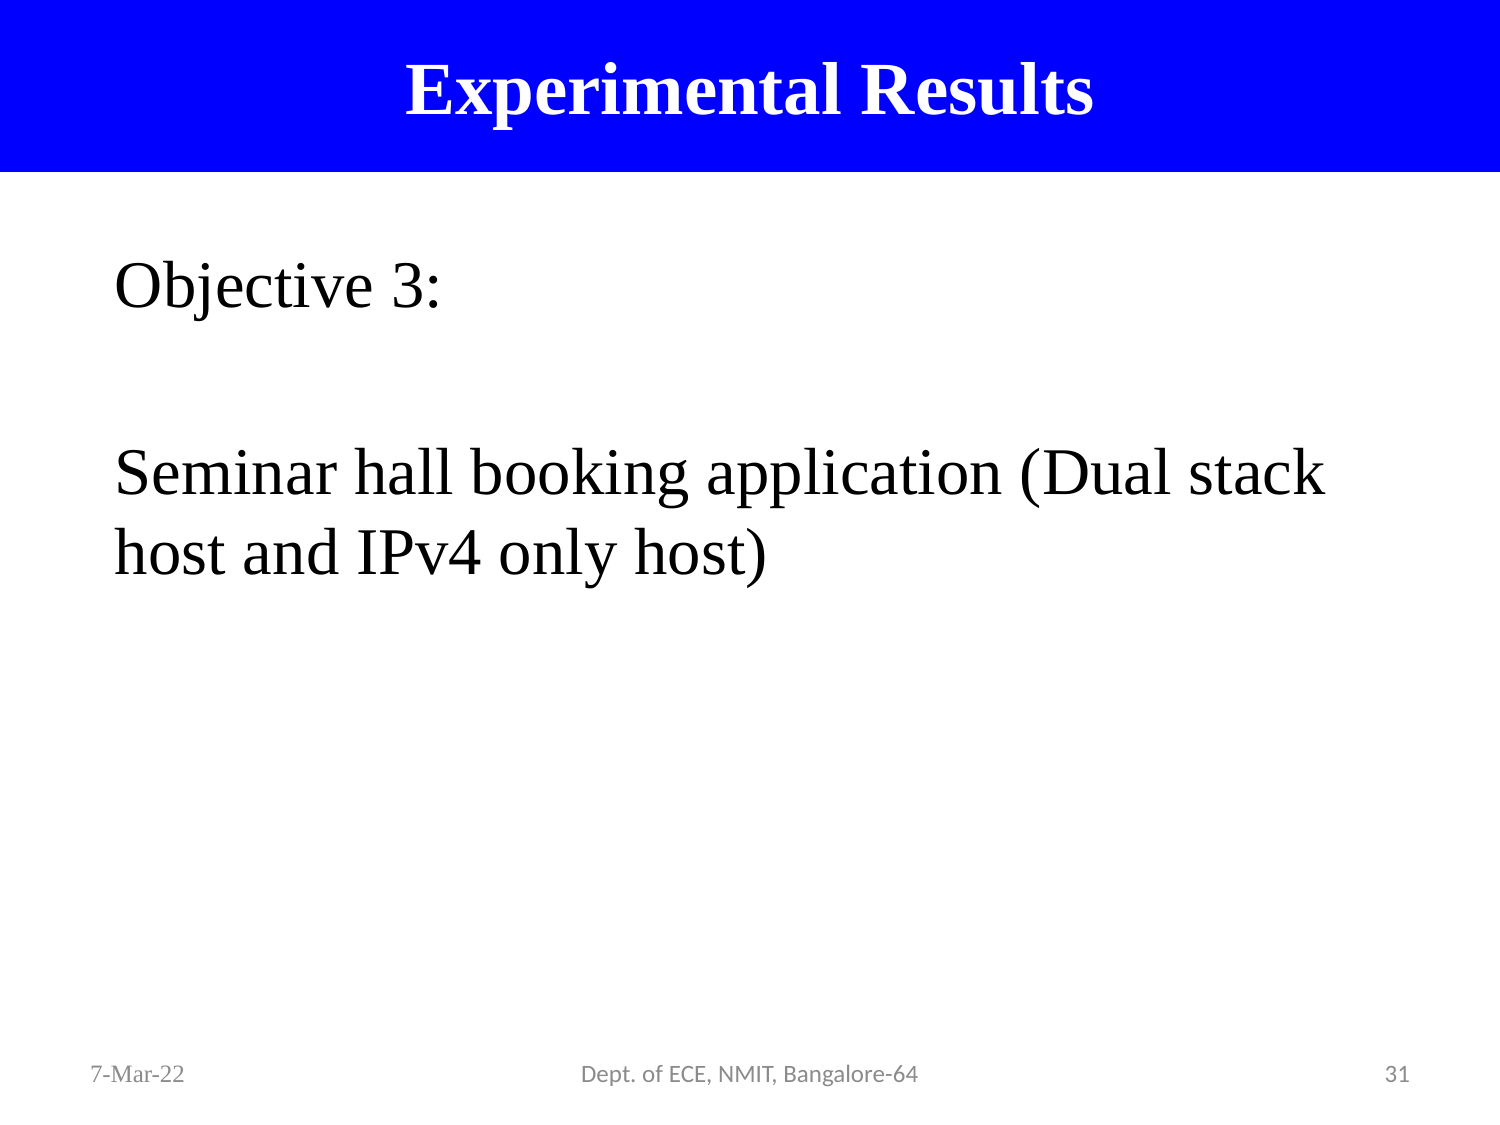

Experimental Results
Objective 3:

Seminar hall booking application (Dual stack host and IPv4 only host)
7-Mar-22
Dept. of ECE, NMIT, Bangalore-64
31